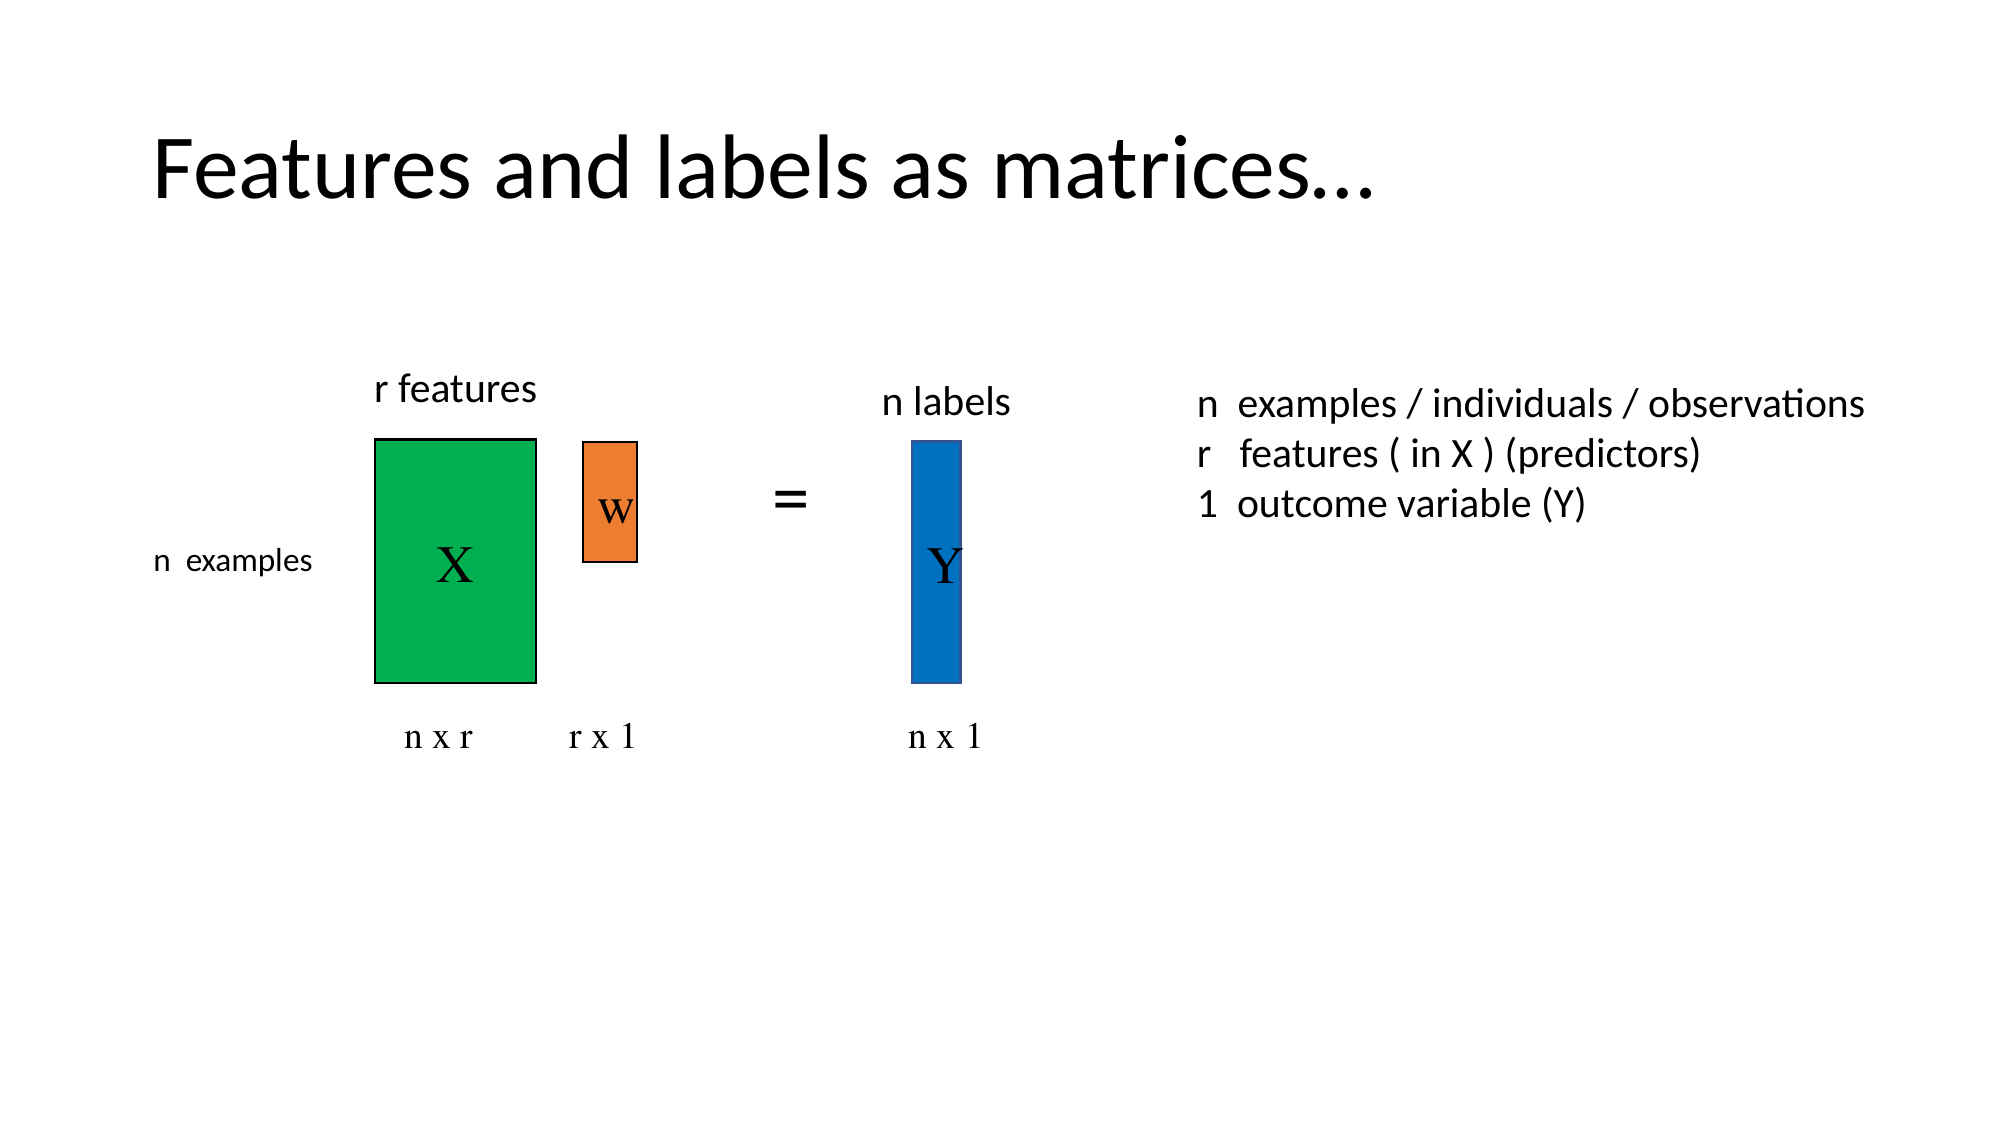

# Features and labels as matrices…
r features
n labels
n  examples / individuals / observations
r   features ( in X ) (predictors)
1  outcome variable (Y)
X
=
Y
w
n  examples
n x r
r x 1
n x 1